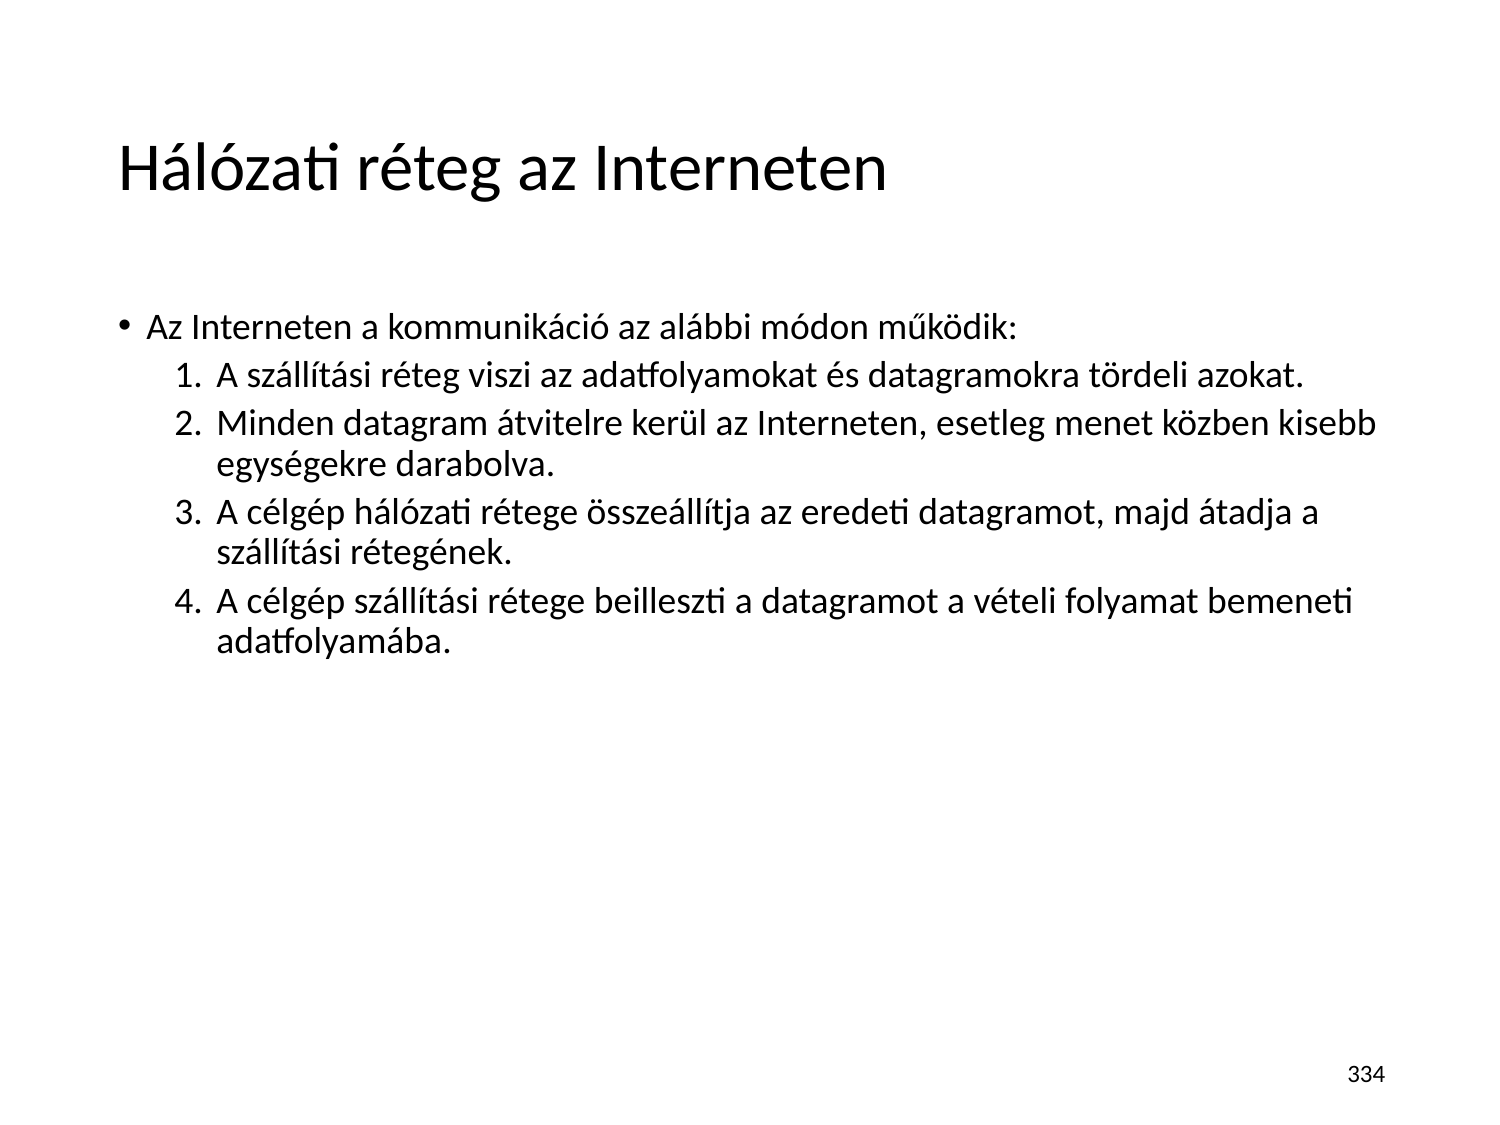

# Hálózati réteg az Interneten
Az Interneten a kommunikáció az alábbi módon működik:
A szállítási réteg viszi az adatfolyamokat és datagramokra tördeli azokat.
Minden datagram átvitelre kerül az Interneten, esetleg menet közben kisebb egységekre darabolva.
A célgép hálózati rétege összeállítja az eredeti datagramot, majd átadja a szállítási rétegének.
A célgép szállítási rétege beilleszti a datagramot a vételi folyamat bemeneti adatfolyamába.

334